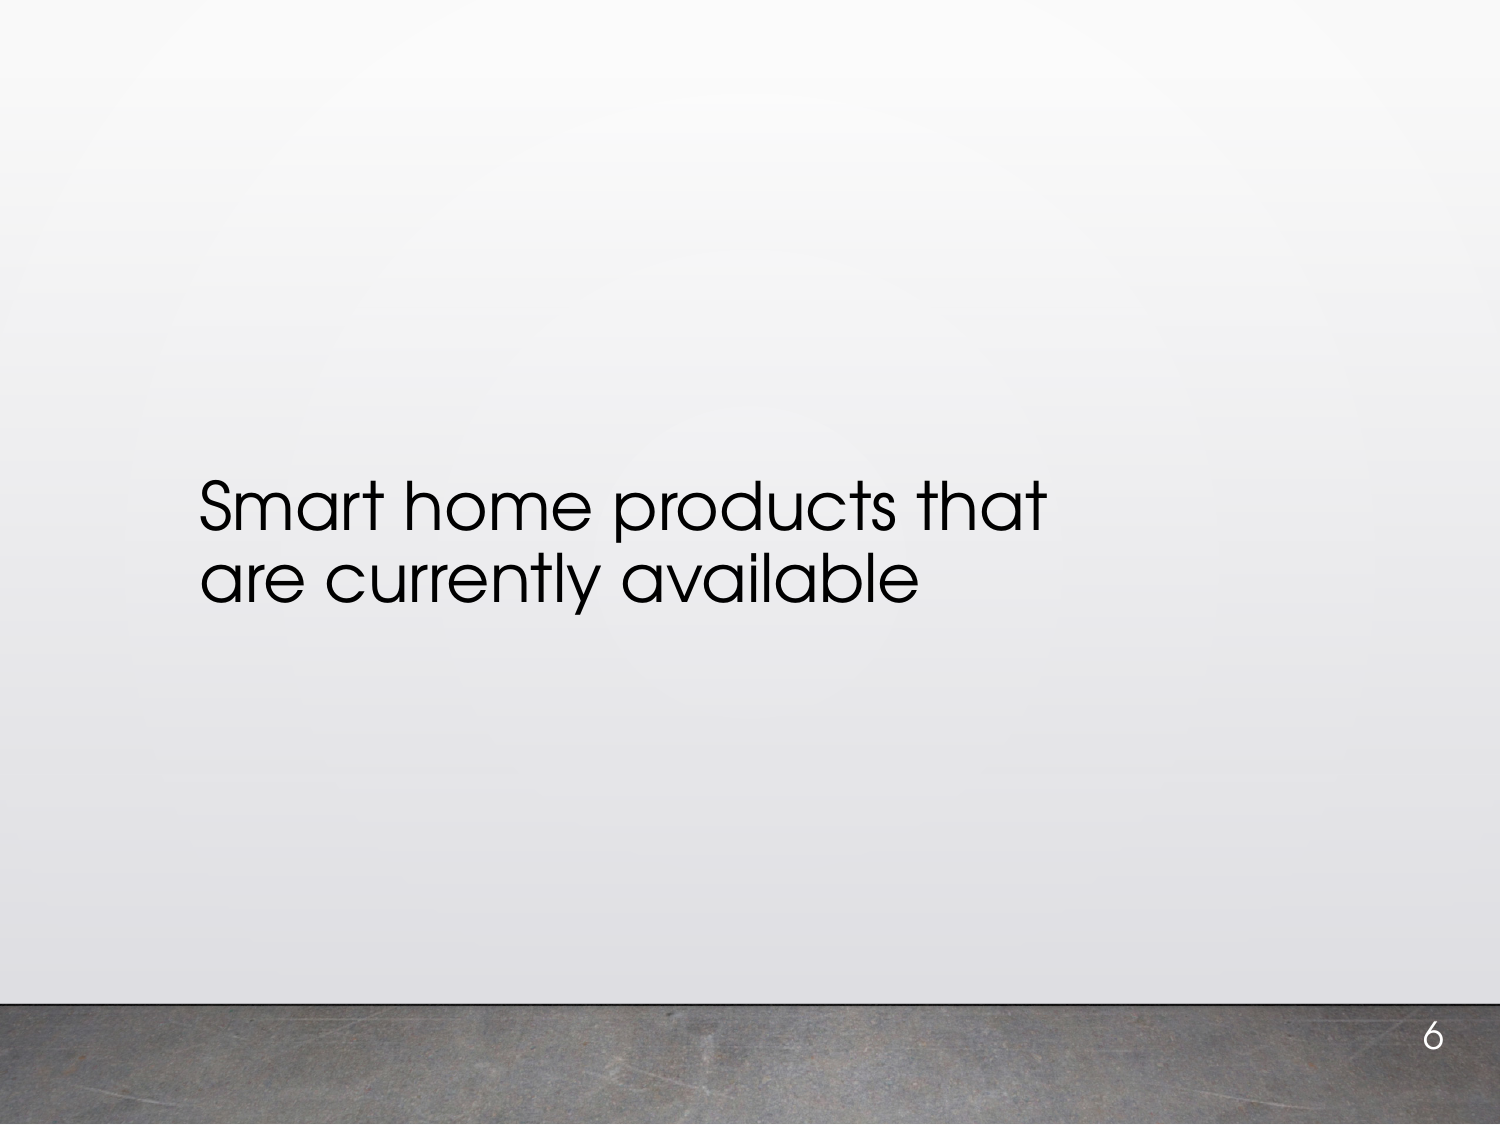

# Smart home products that are currently available